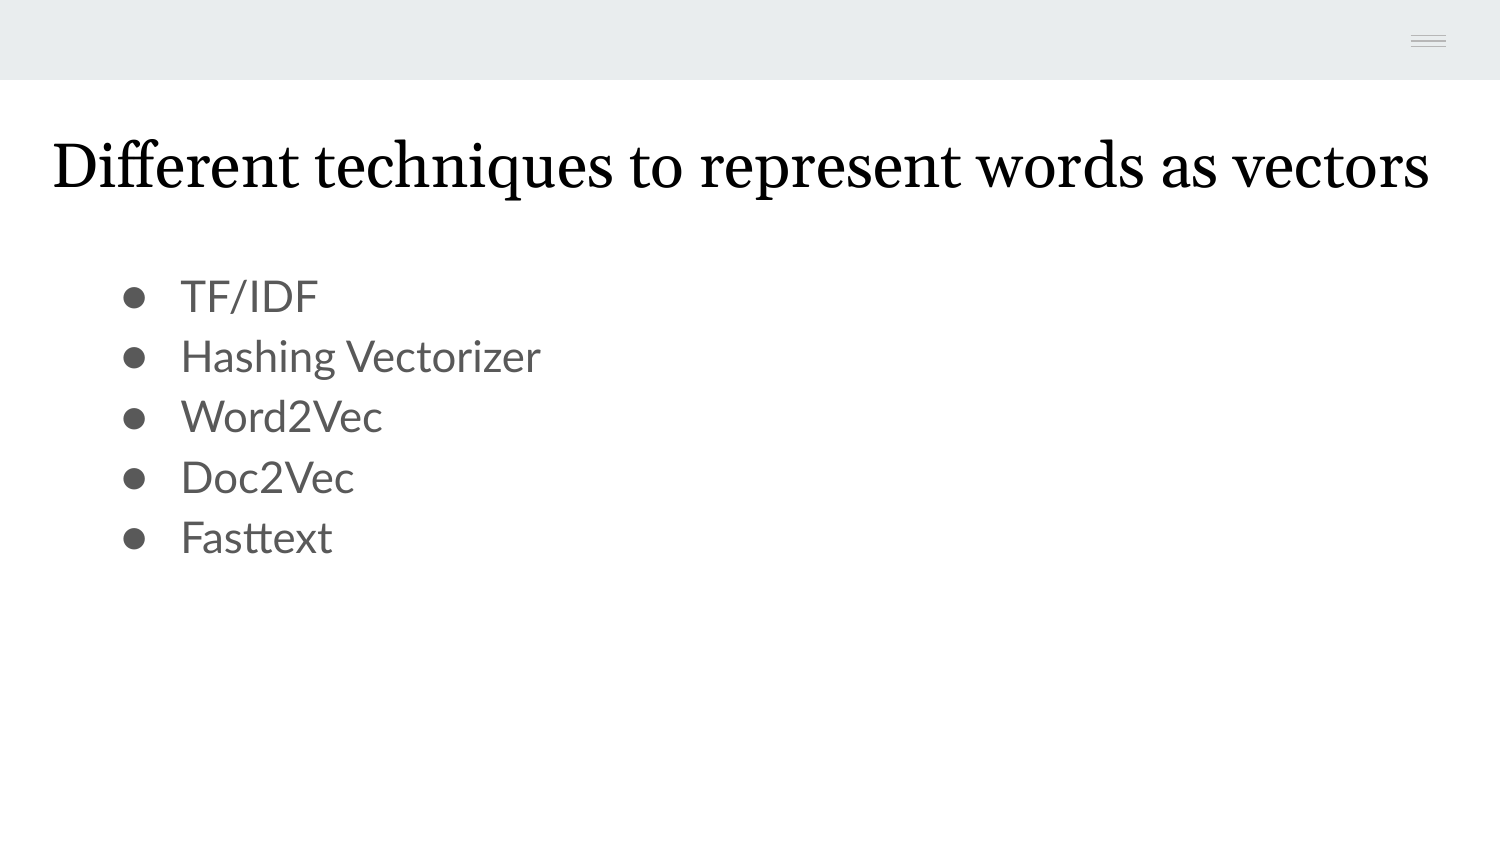

# Different techniques to represent words as vectors

TF/IDF
Hashing Vectorizer
Word2Vec
Doc2Vec
Fasttext